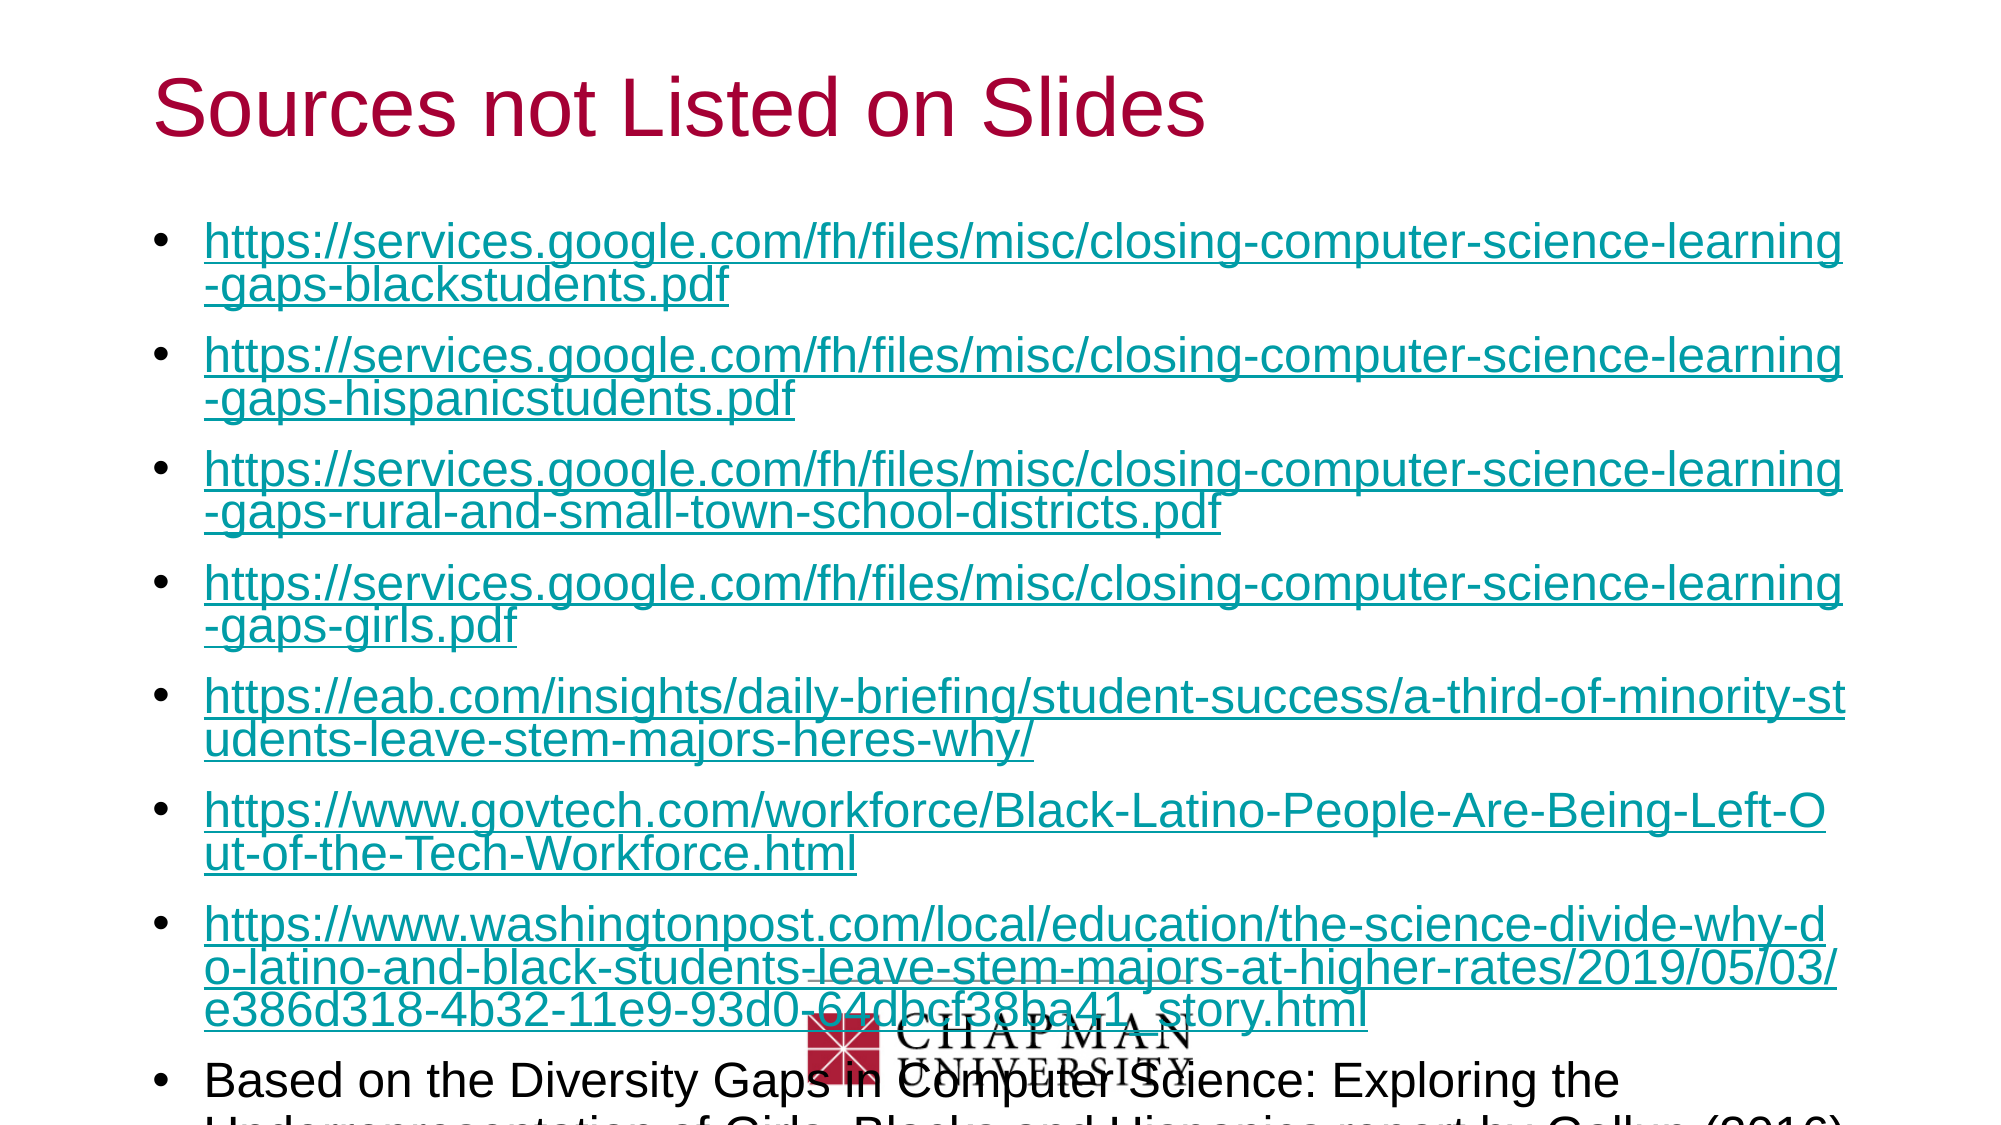

Sources not Listed on Slides
https://services.google.com/fh/files/misc/closing-computer-science-learning-gaps-blackstudents.pdf
https://services.google.com/fh/files/misc/closing-computer-science-learning-gaps-hispanicstudents.pdf
https://services.google.com/fh/files/misc/closing-computer-science-learning-gaps-rural-and-small-town-school-districts.pdf
https://services.google.com/fh/files/misc/closing-computer-science-learning-gaps-girls.pdf
https://eab.com/insights/daily-briefing/student-success/a-third-of-minority-students-leave-stem-majors-heres-why/
https://www.govtech.com/workforce/Black-Latino-People-Are-Being-Left-Out-of-the-Tech-Workforce.html
https://www.washingtonpost.com/local/education/the-science-divide-why-do-latino-and-black-students-leave-stem-majors-at-higher-rates/2019/05/03/e386d318-4b32-11e9-93d0-64dbcf38ba41_story.html
Based on the Diversity Gaps in Computer Science: Exploring the Underrepresentation of Girls, Blacks and Hispanics report by Gallup (2016)
https://services.google.com/fh/files/misc/diversity-gaps-in-computer-science-report.pdf